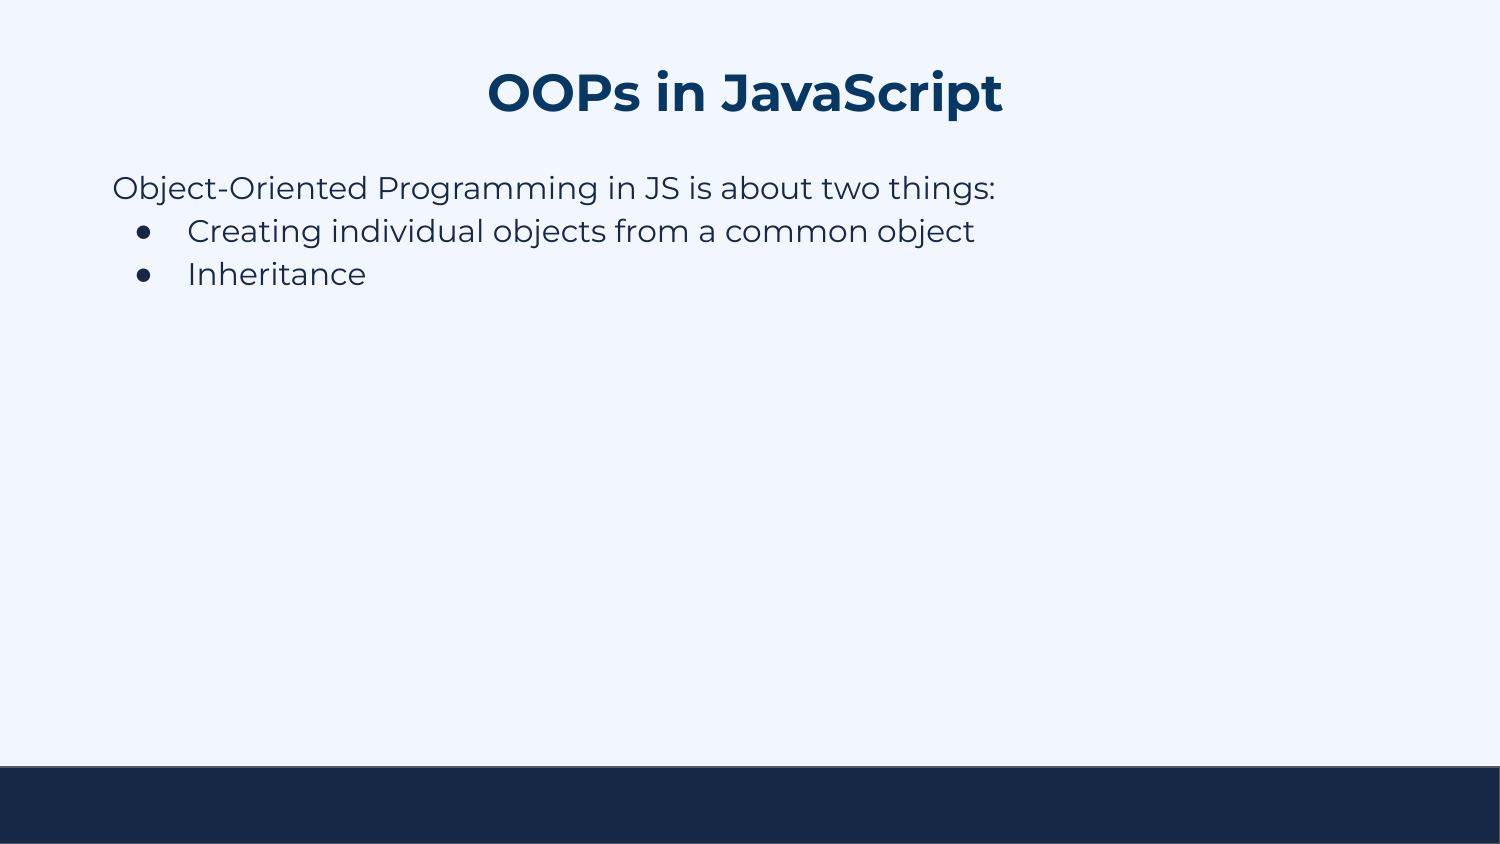

# OOPs in JavaScript
Object-Oriented Programming in JS is about two things:
Creating individual objects from a common object
Inheritance